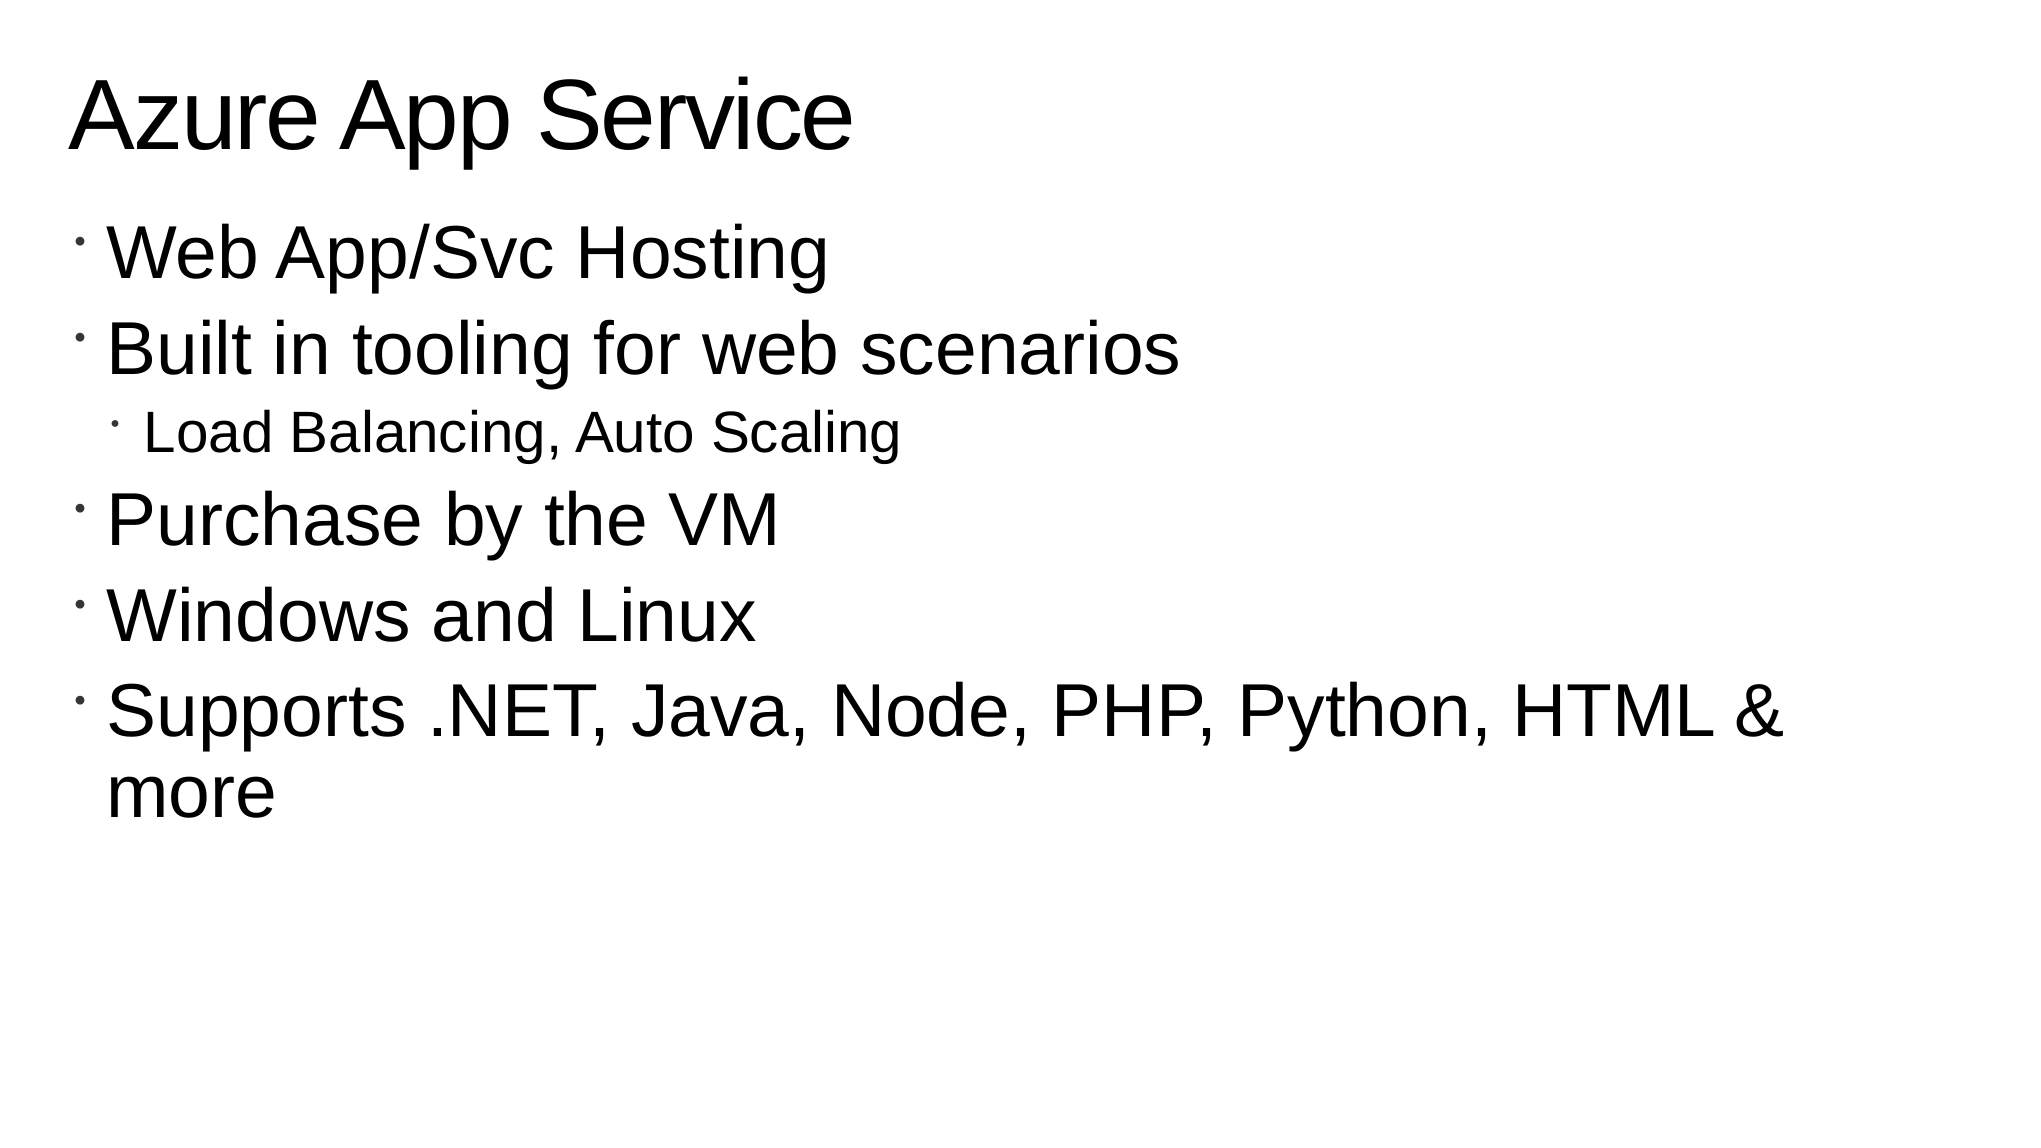

# Azure App Service
Web App/Svc Hosting
Built in tooling for web scenarios
Load Balancing, Auto Scaling
Purchase by the VM
Windows and Linux
Supports .NET, Java, Node, PHP, Python, HTML & more